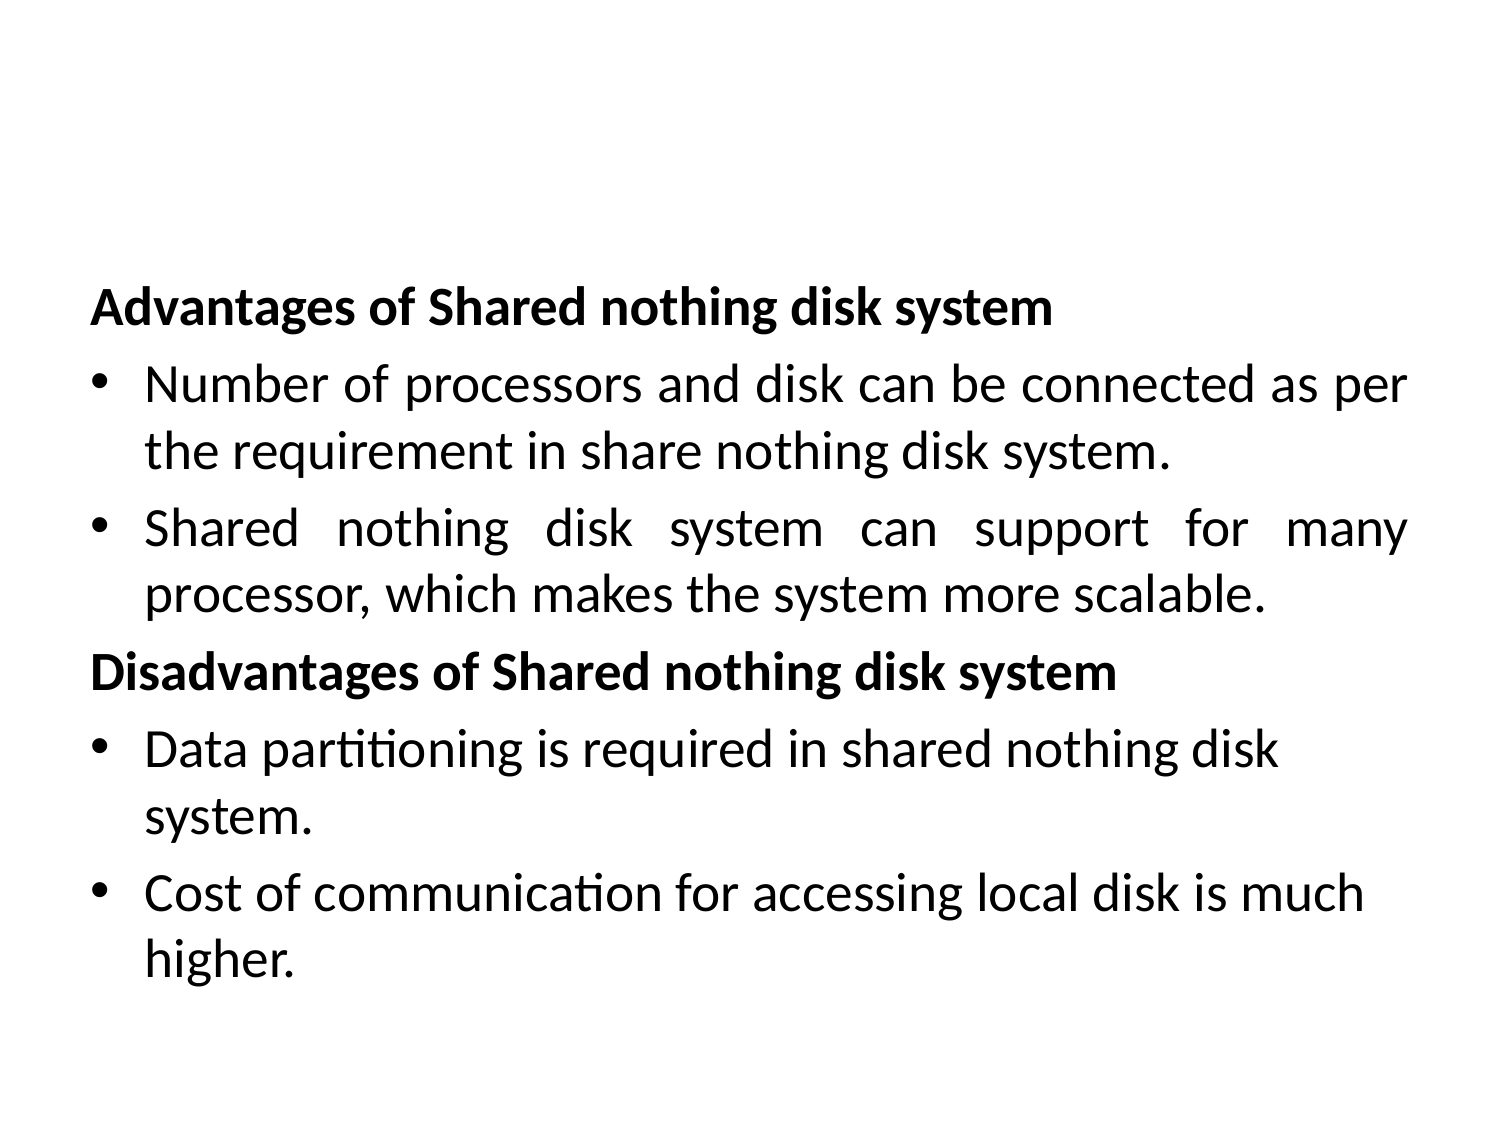

Advantages of Shared nothing disk system
Number of processors and disk can be connected as per the requirement in share nothing disk system.
Shared nothing disk system can support for many processor, which makes the system more scalable.
Disadvantages of Shared nothing disk system
Data partitioning is required in shared nothing disk system.
Cost of communication for accessing local disk is much higher.